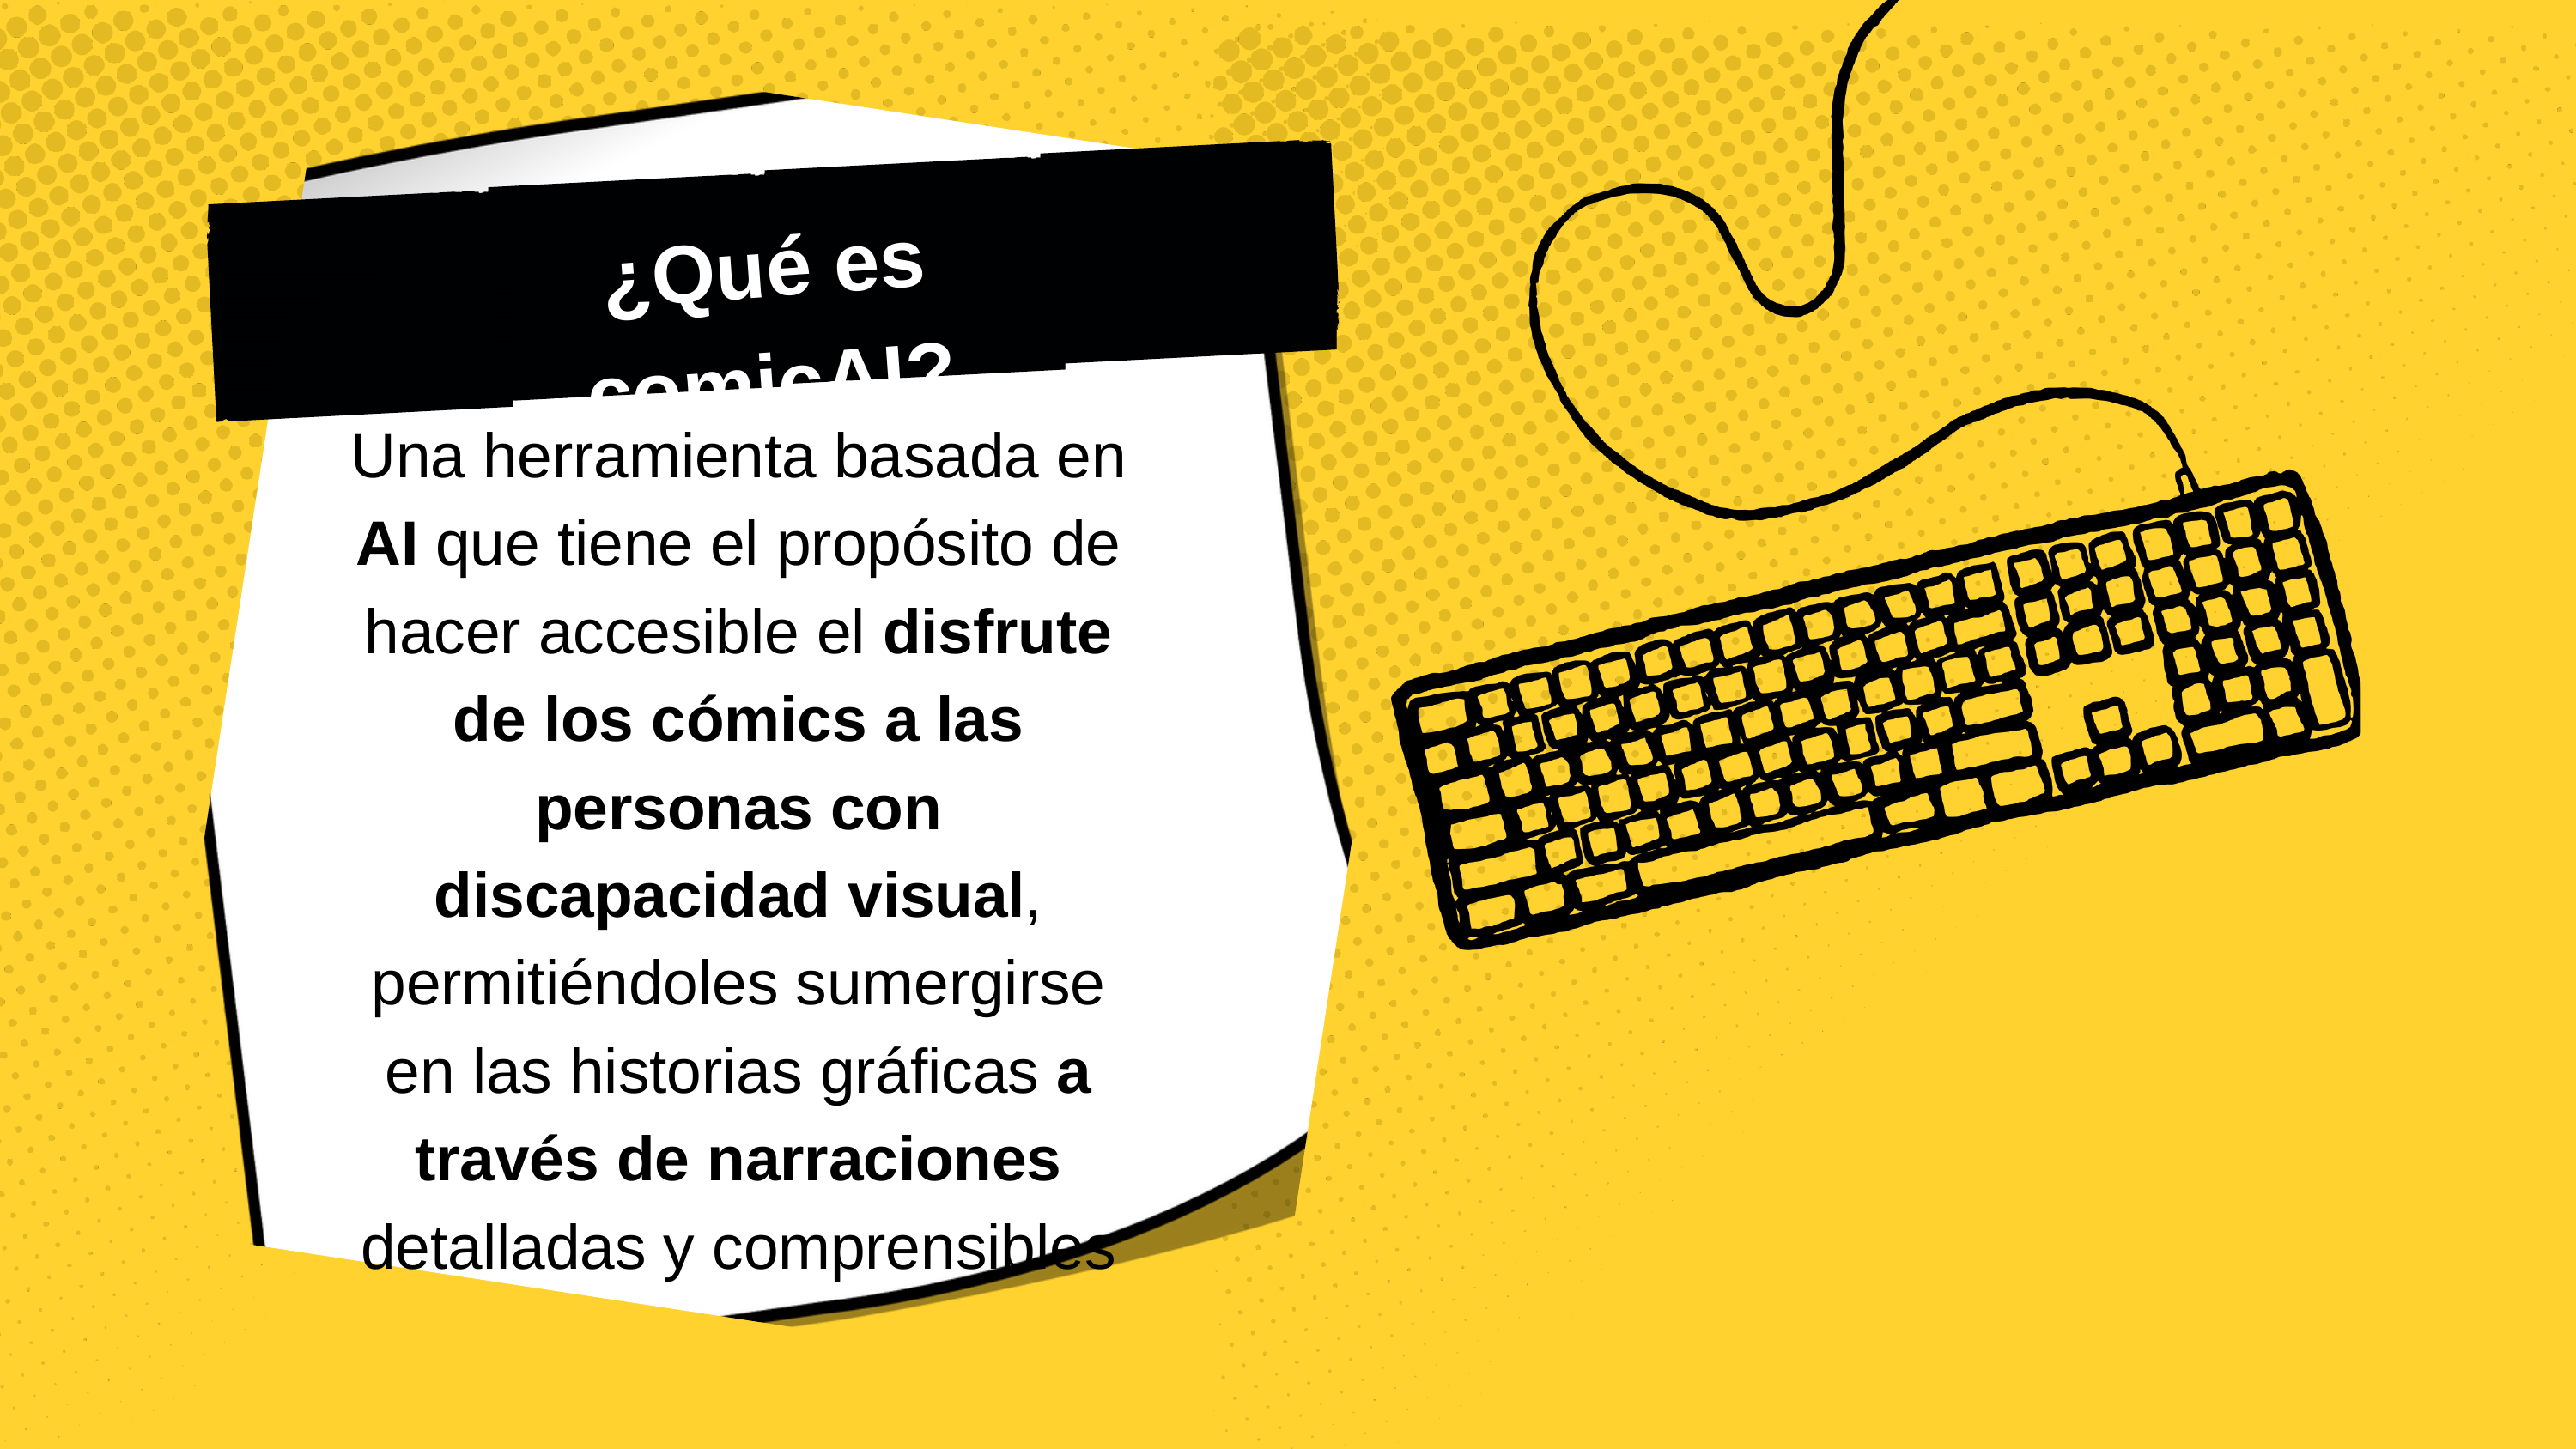

¿Qué es comicAI?
Una herramienta basada en AI que tiene el propósito de hacer accesible el disfrute de los cómics a las personas con discapacidad visual, permitiéndoles sumergirse en las historias gráficas a través de narraciones detalladas y comprensibles